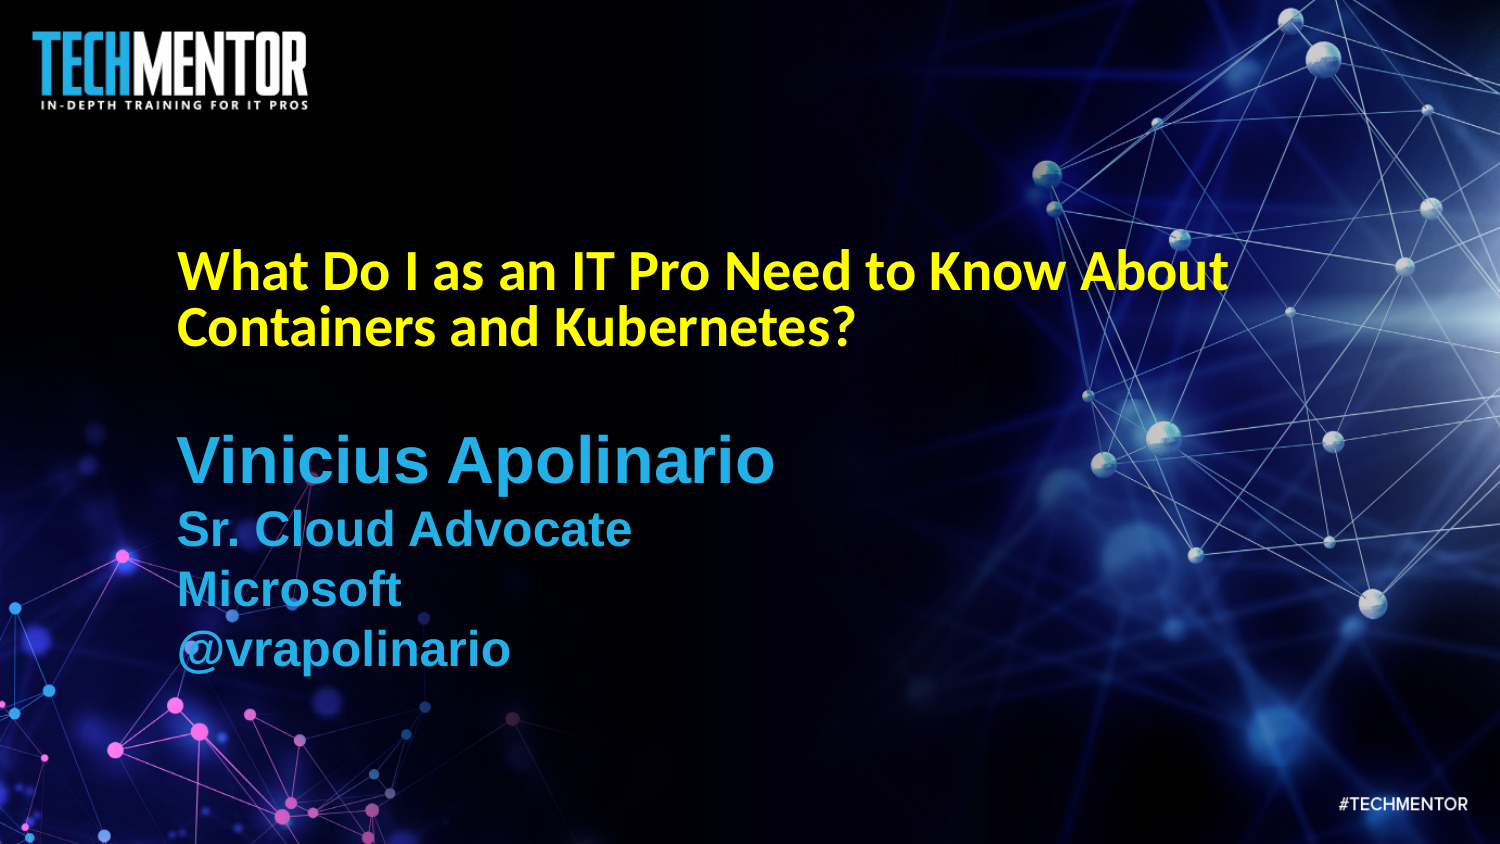

What Do I as an IT Pro Need to Know About Containers and Kubernetes?
Vinicius Apolinario
Sr. Cloud Advocate
Microsoft
@vrapolinario